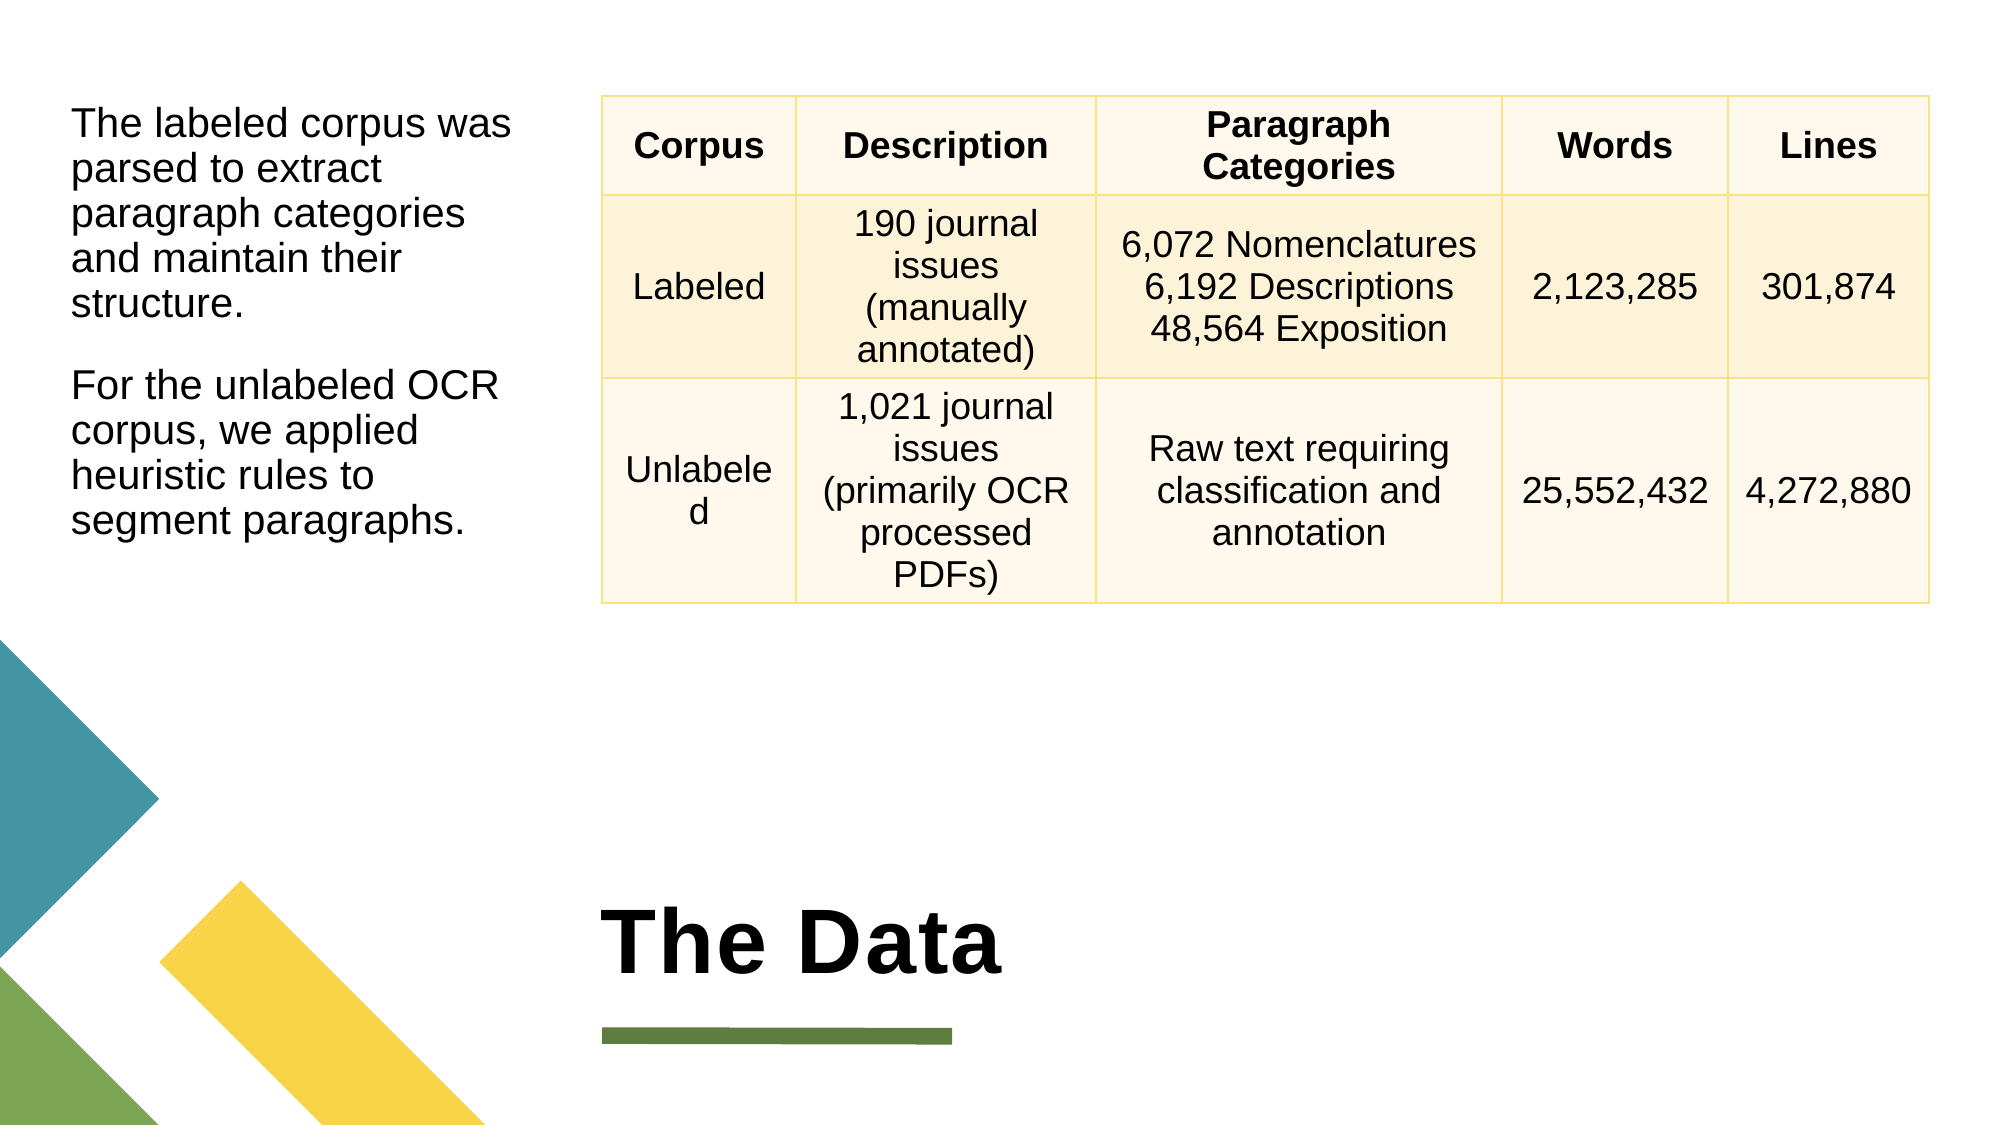

The labeled corpus was parsed to extract paragraph categories and maintain their structure.
For the unlabeled OCR corpus, we applied heuristic rules to segment paragraphs.
| Corpus | Description | Paragraph Categories | Words | Lines |
| --- | --- | --- | --- | --- |
| Labeled | 190 journal issues (manually annotated) | 6,072 Nomenclatures 6,192 Descriptions 48,564 Exposition | 2,123,285 | 301,874 |
| Unlabeled | 1,021 journal issues (primarily OCR processed PDFs) | Raw text requiring classification and annotation | 25,552,432 | 4,272,880 |
# The Data